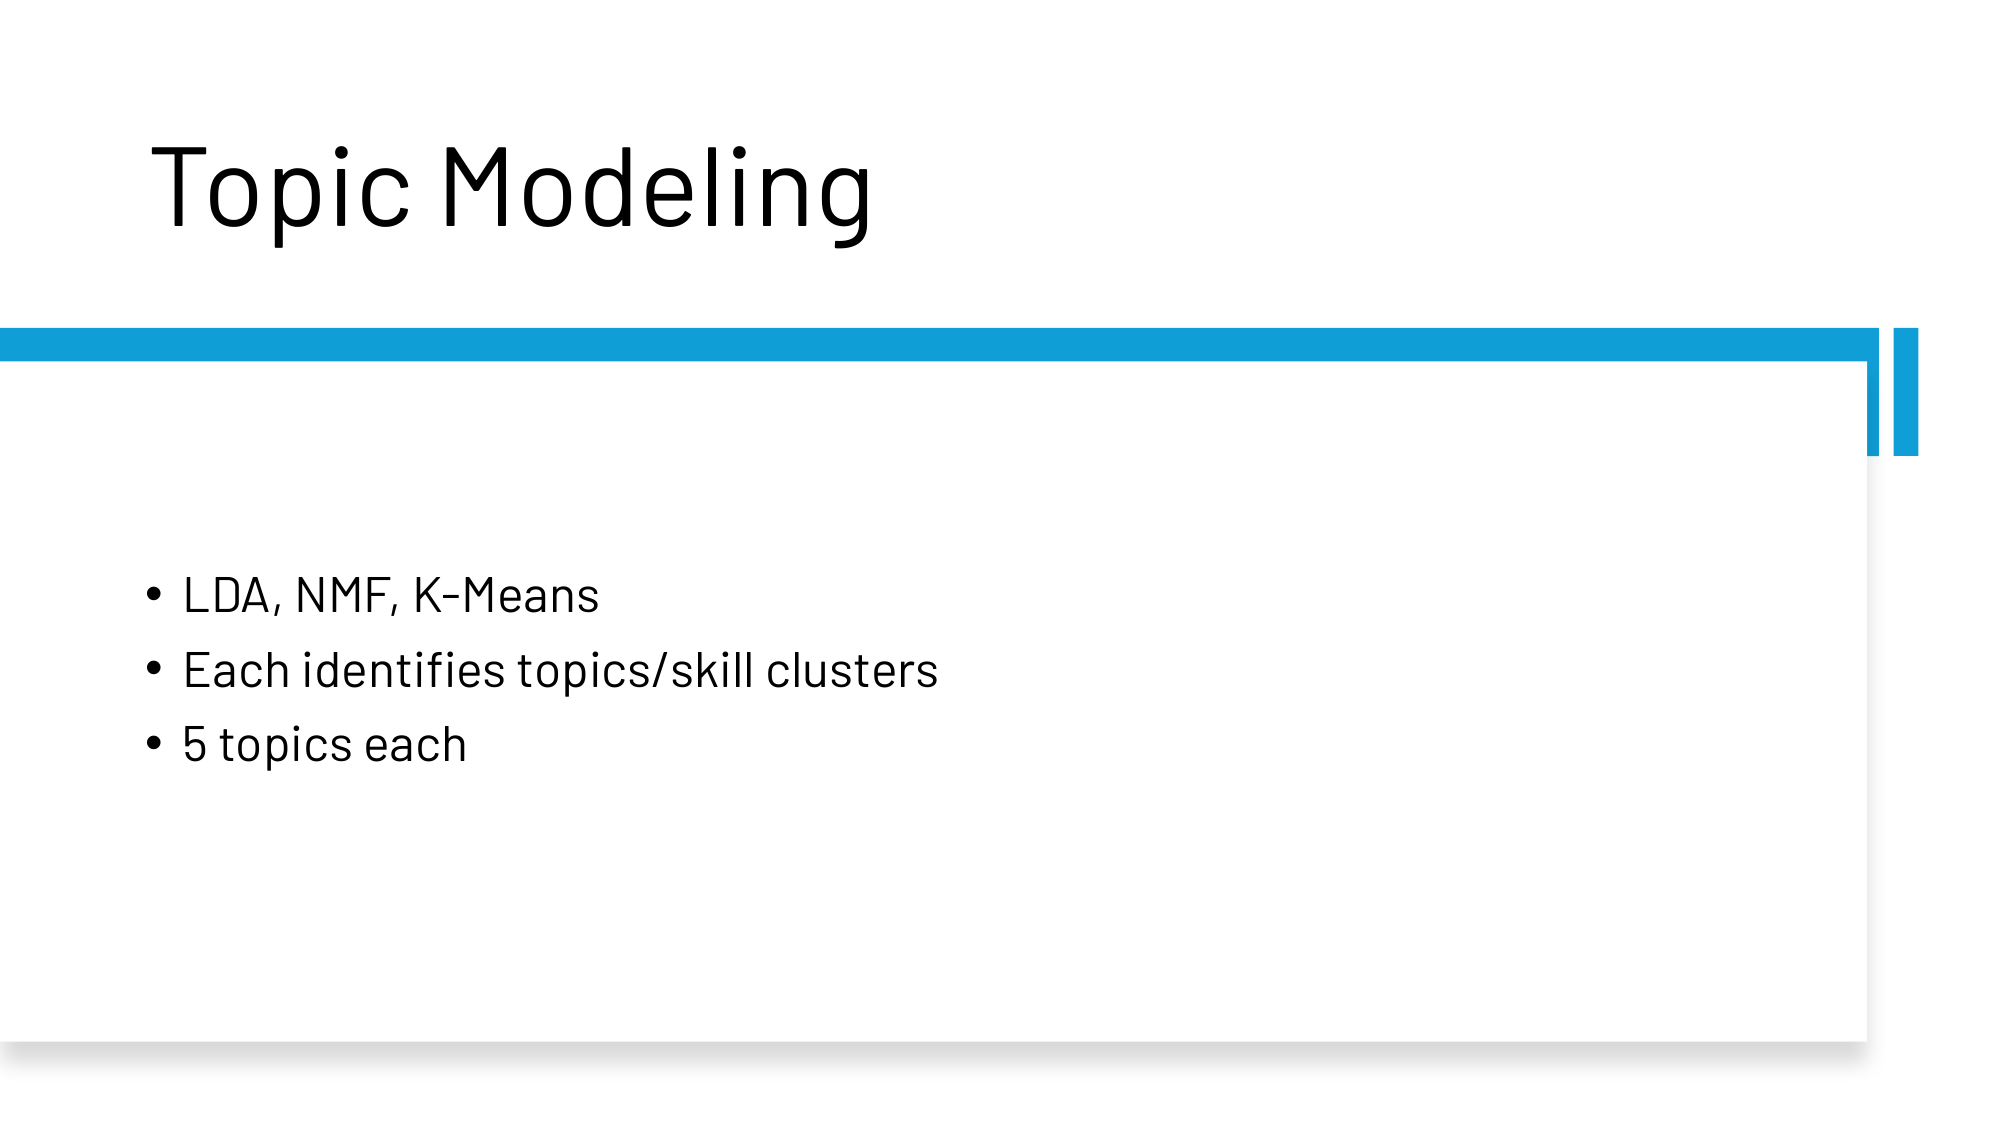

# Topic Modeling

LDA, NMF, K-Means
Each identifies topics/skill clusters
5 topics each